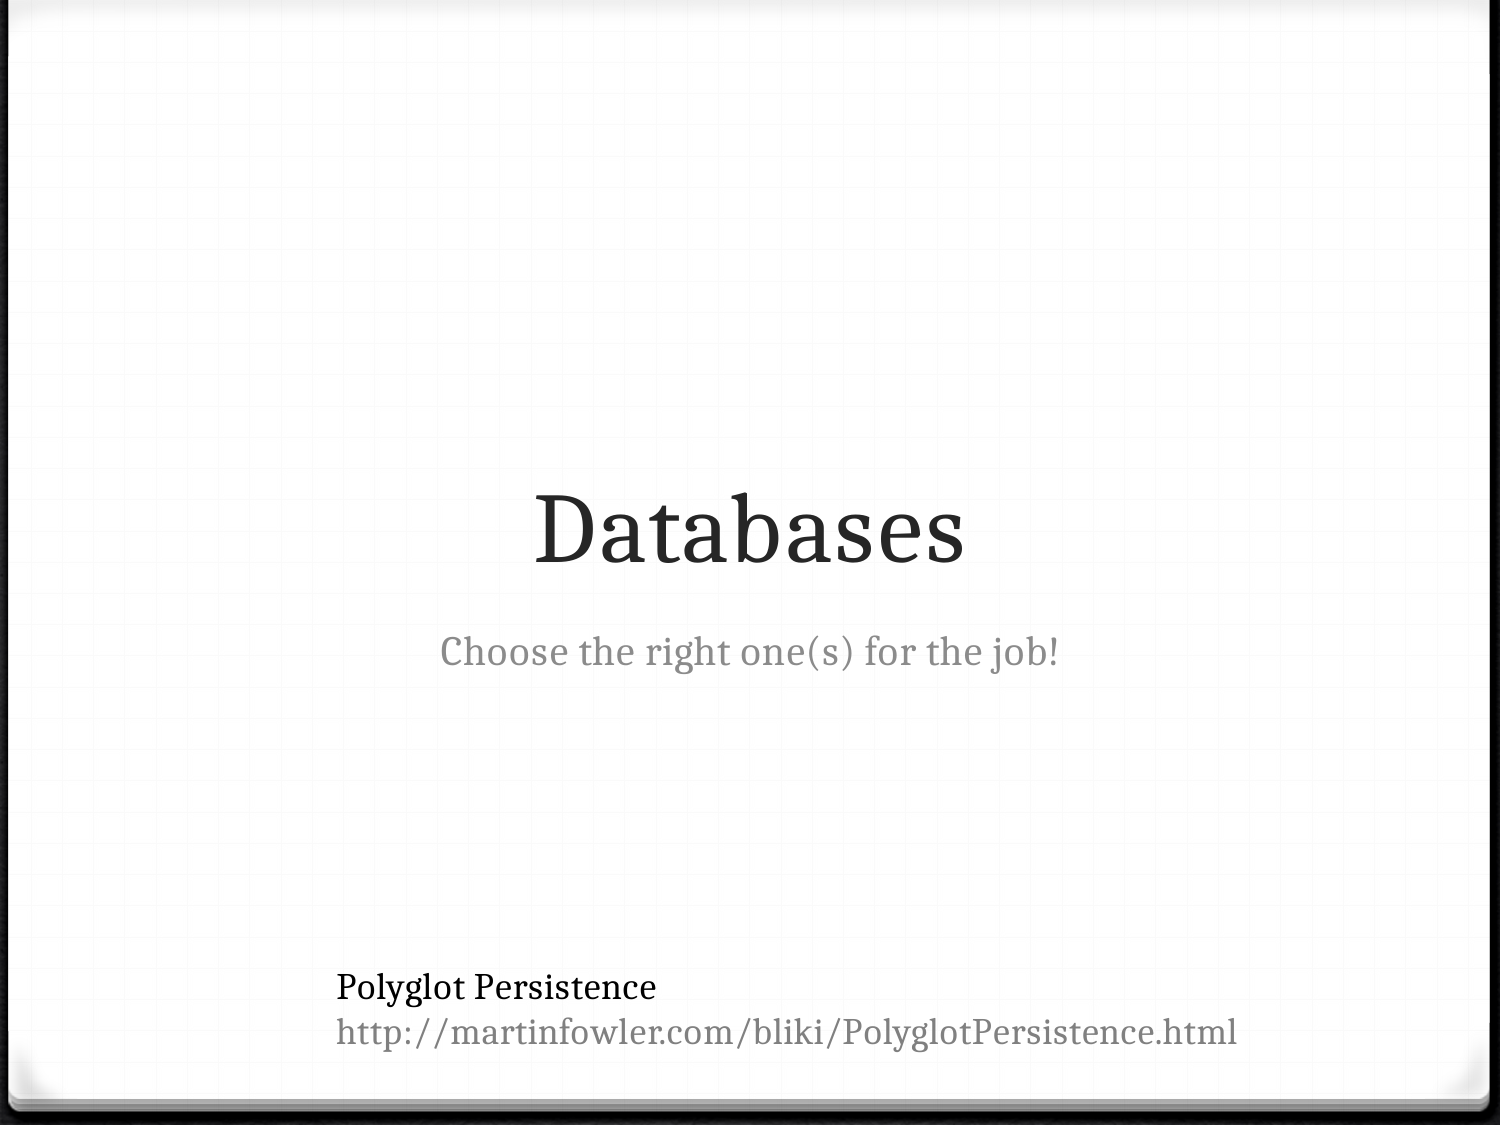

# Databases
Choose the right one(s) for the job!
Polyglot Persistence
http://martinfowler.com/bliki/PolyglotPersistence.html